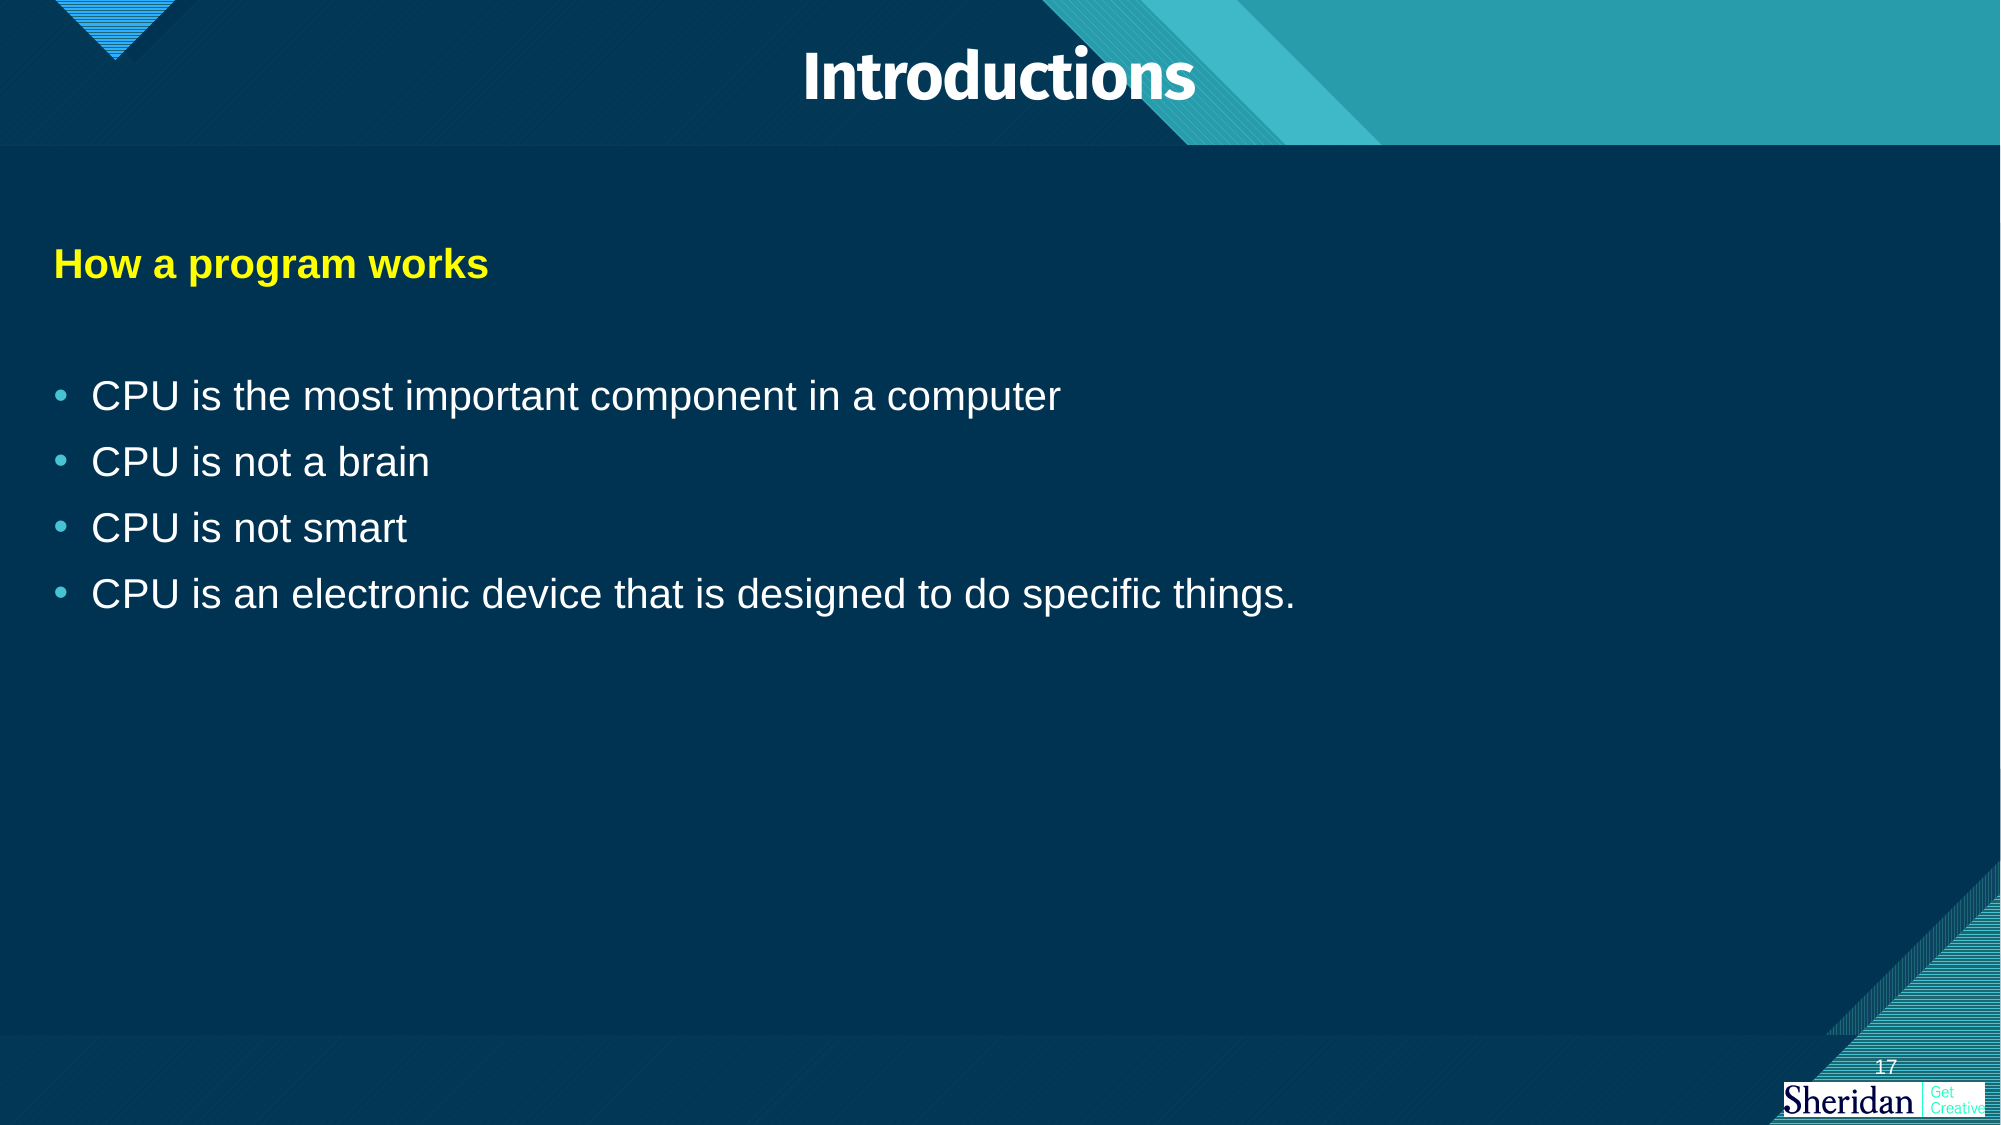

# Introductions

How a program works

C P U is the most important component in a computer
C P U is not a brain
C P U is not smart
C P U is an electronic device that is designed to do specific things.

17